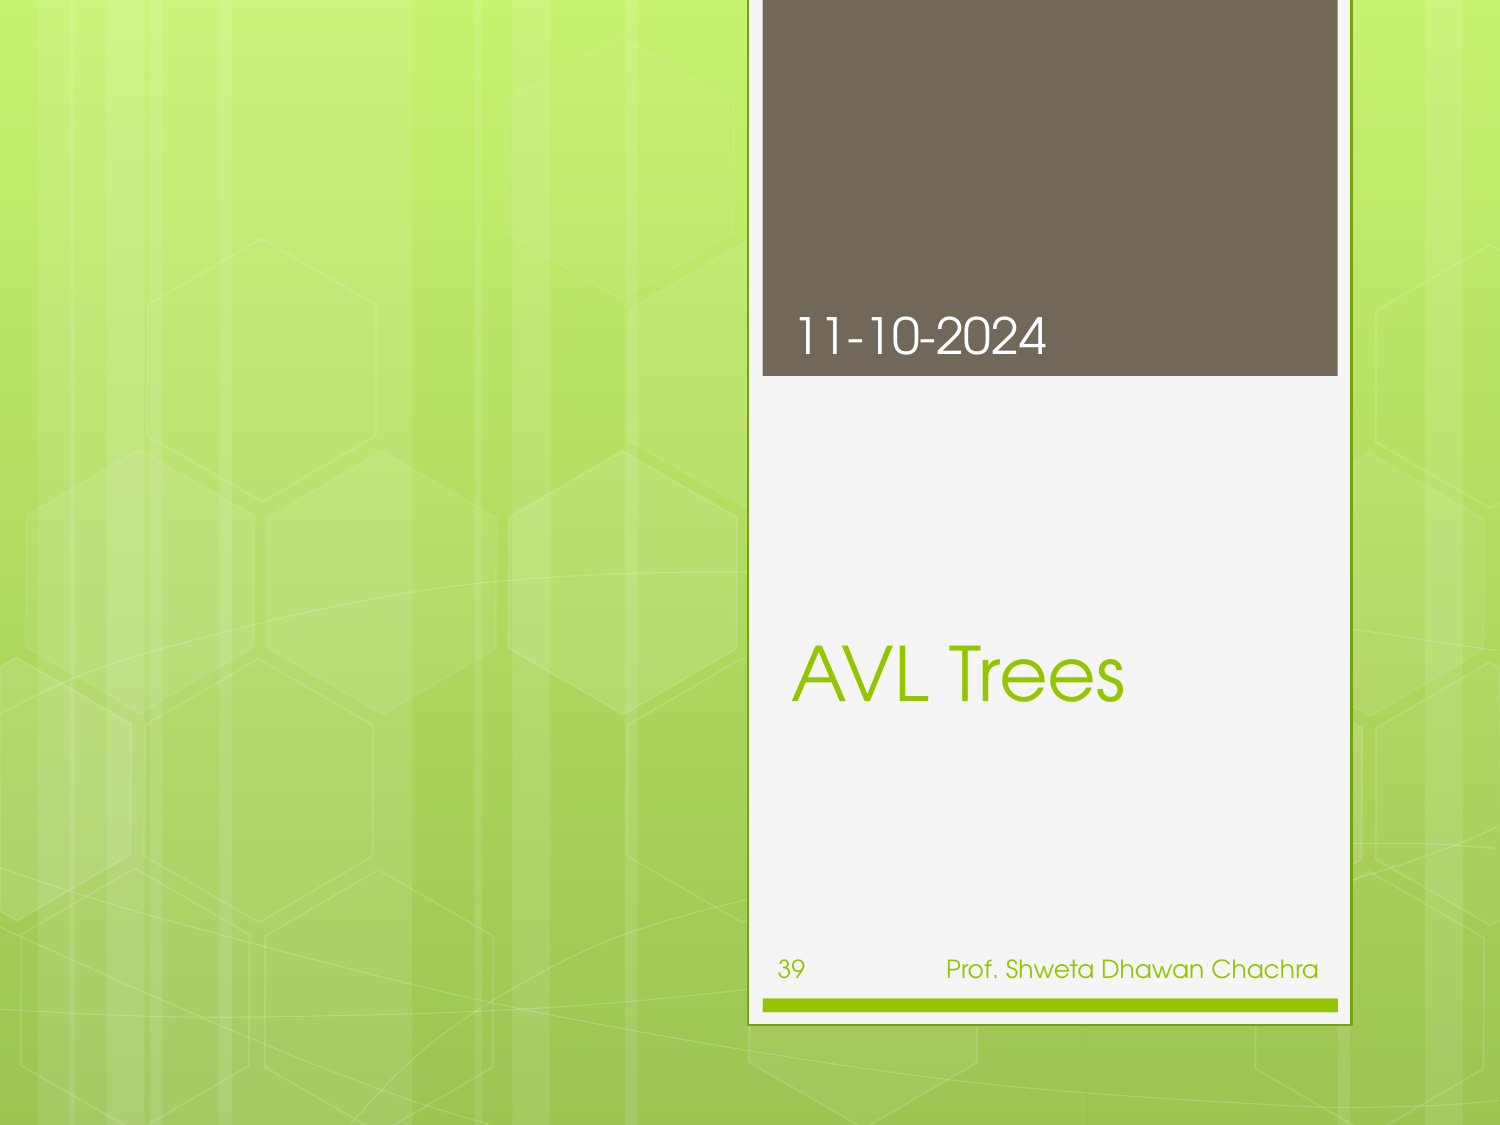

11-10-2024
# AVL Trees

39
Prof. Shweta Dhawan Chachra